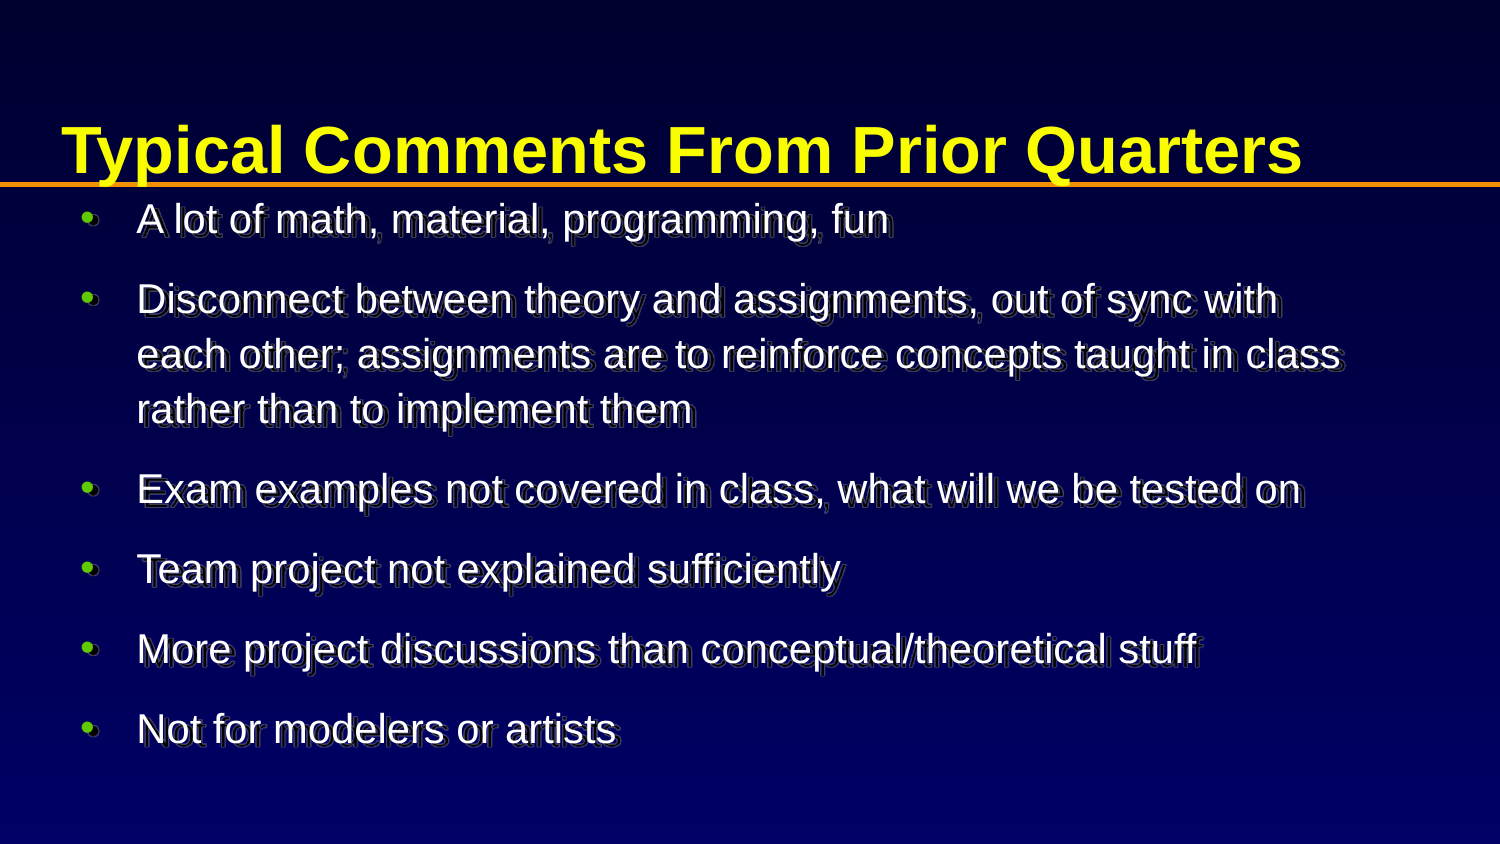

# Typical Comments From Prior Quarters
A lot of math, material, programming, fun
Disconnect between theory and assignments, out of sync with each other; assignments are to reinforce concepts taught in class rather than to implement them
Exam examples not covered in class, what will we be tested on
Team project not explained sufficiently
More project discussions than conceptual/theoretical stuff
Not for modelers or artists